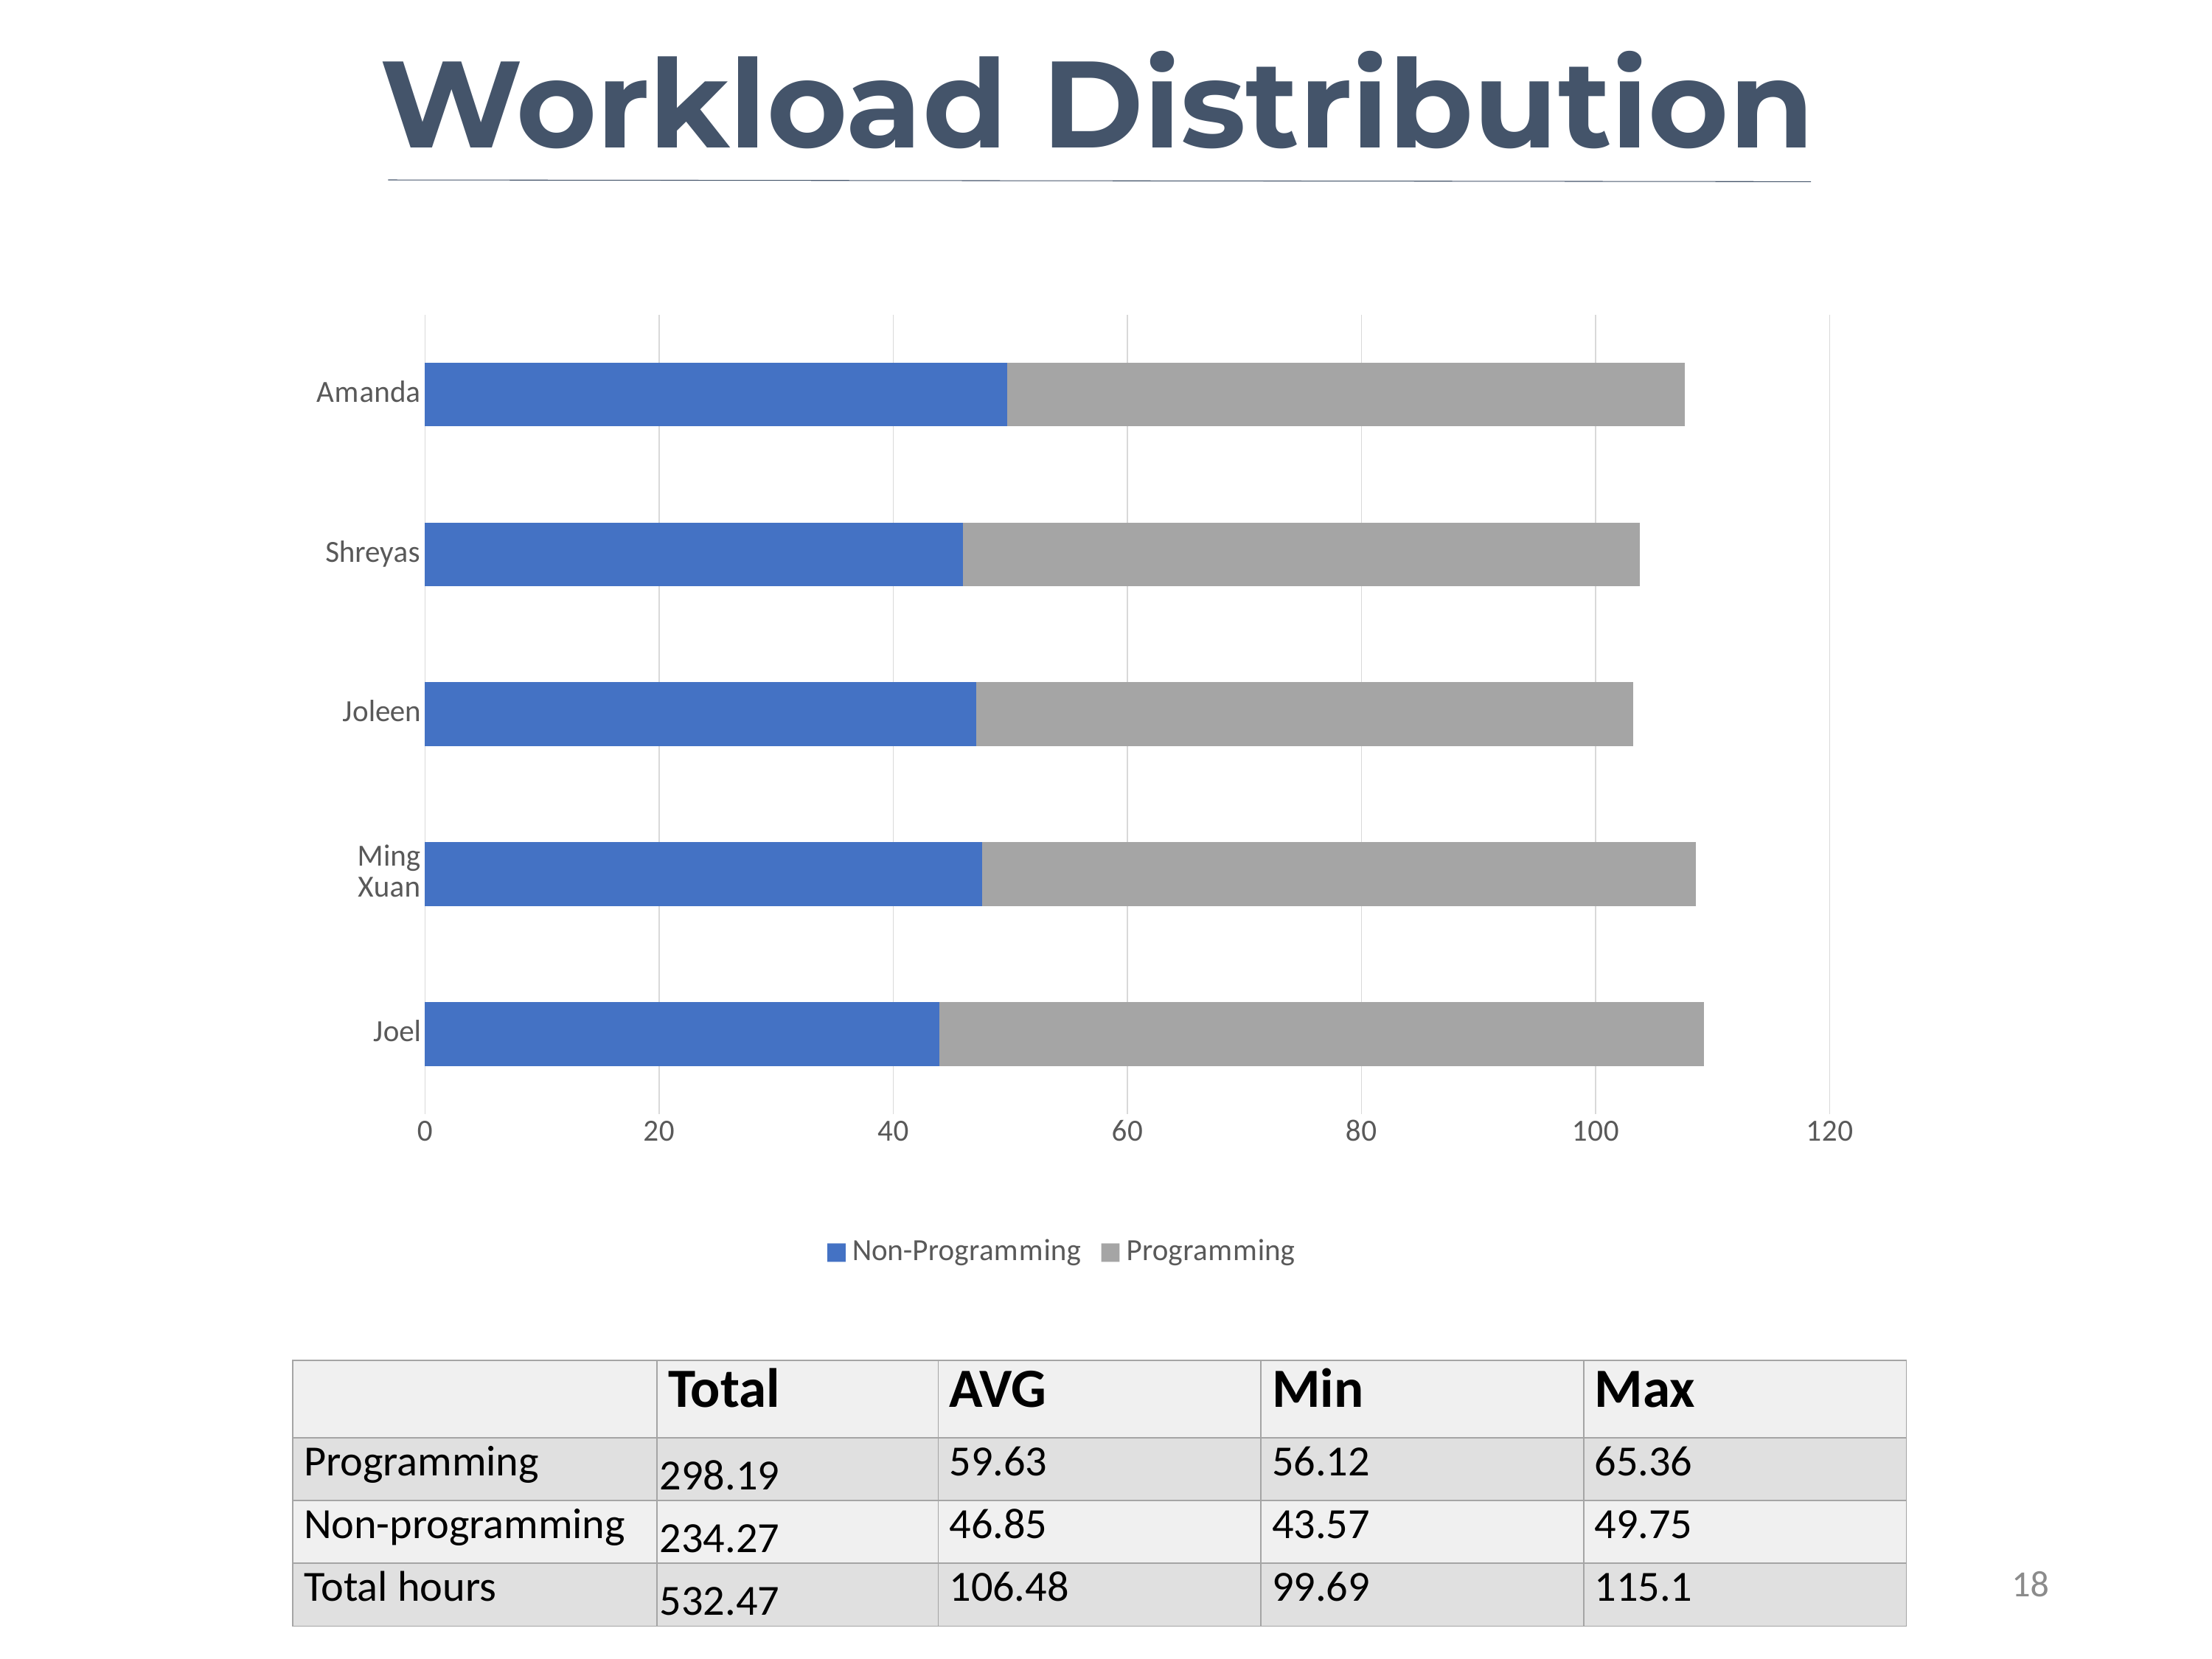

Workload Distribution

### Chart

| Category | Non-Programming | Programming |
|---|---|---|
| Joel | 43.90611111 | 65.36666667 |
| Ming Xuan | 47.57277778 | 61.02083333 |
| Joleen | 47.08333333 | 56.12805556 |
| Shreyas | 45.96666667 | 57.83305556 |
| Amanda | 49.75 | 57.84916667 |
|  | Total | AVG | Min | Max |
| --- | --- | --- | --- | --- |
| Programming | 298.19 | 59.63 | 56.12 | 65.36 |
| Non-programming | 234.27 | 46.85 | 43.57 | 49.75 |
| Total hours | 532.47 | 106.48 | 99.69 | 115.1 |
18